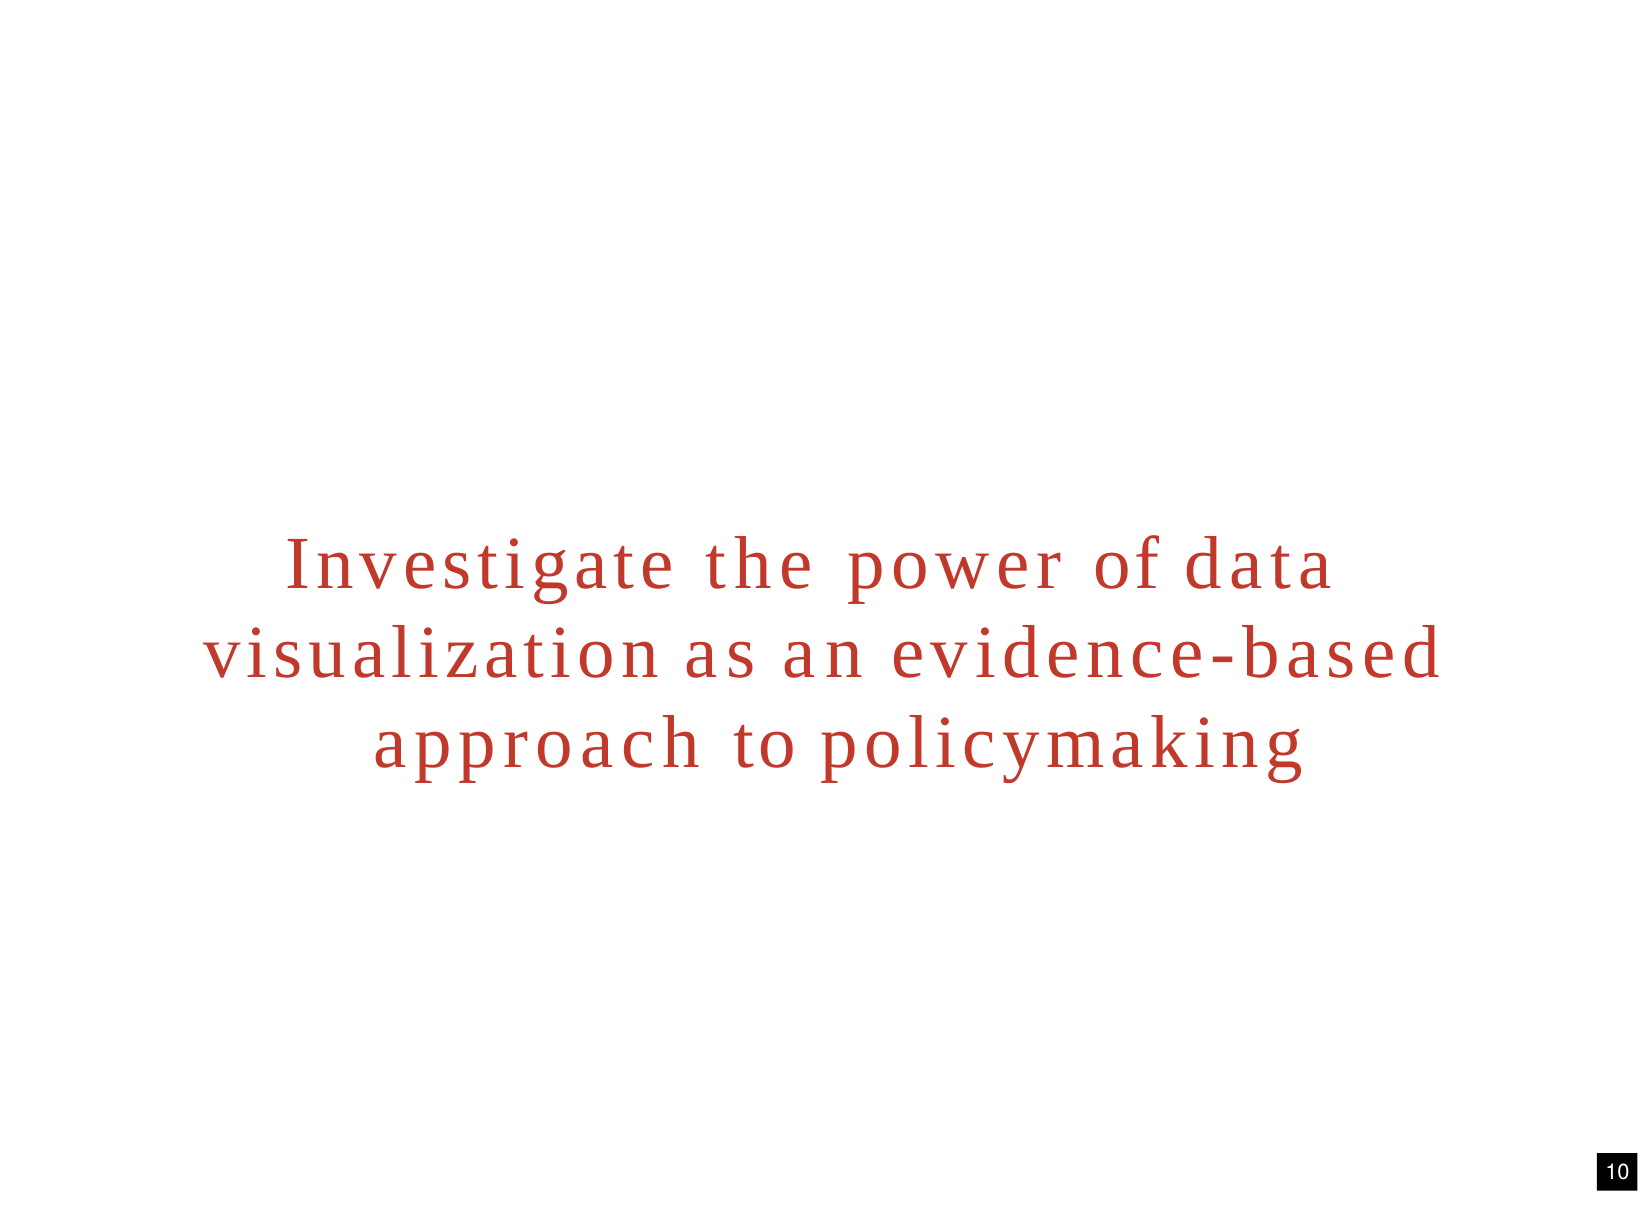

Investigate the power of data  visualization as an evidence-based  approach to policymaking
10